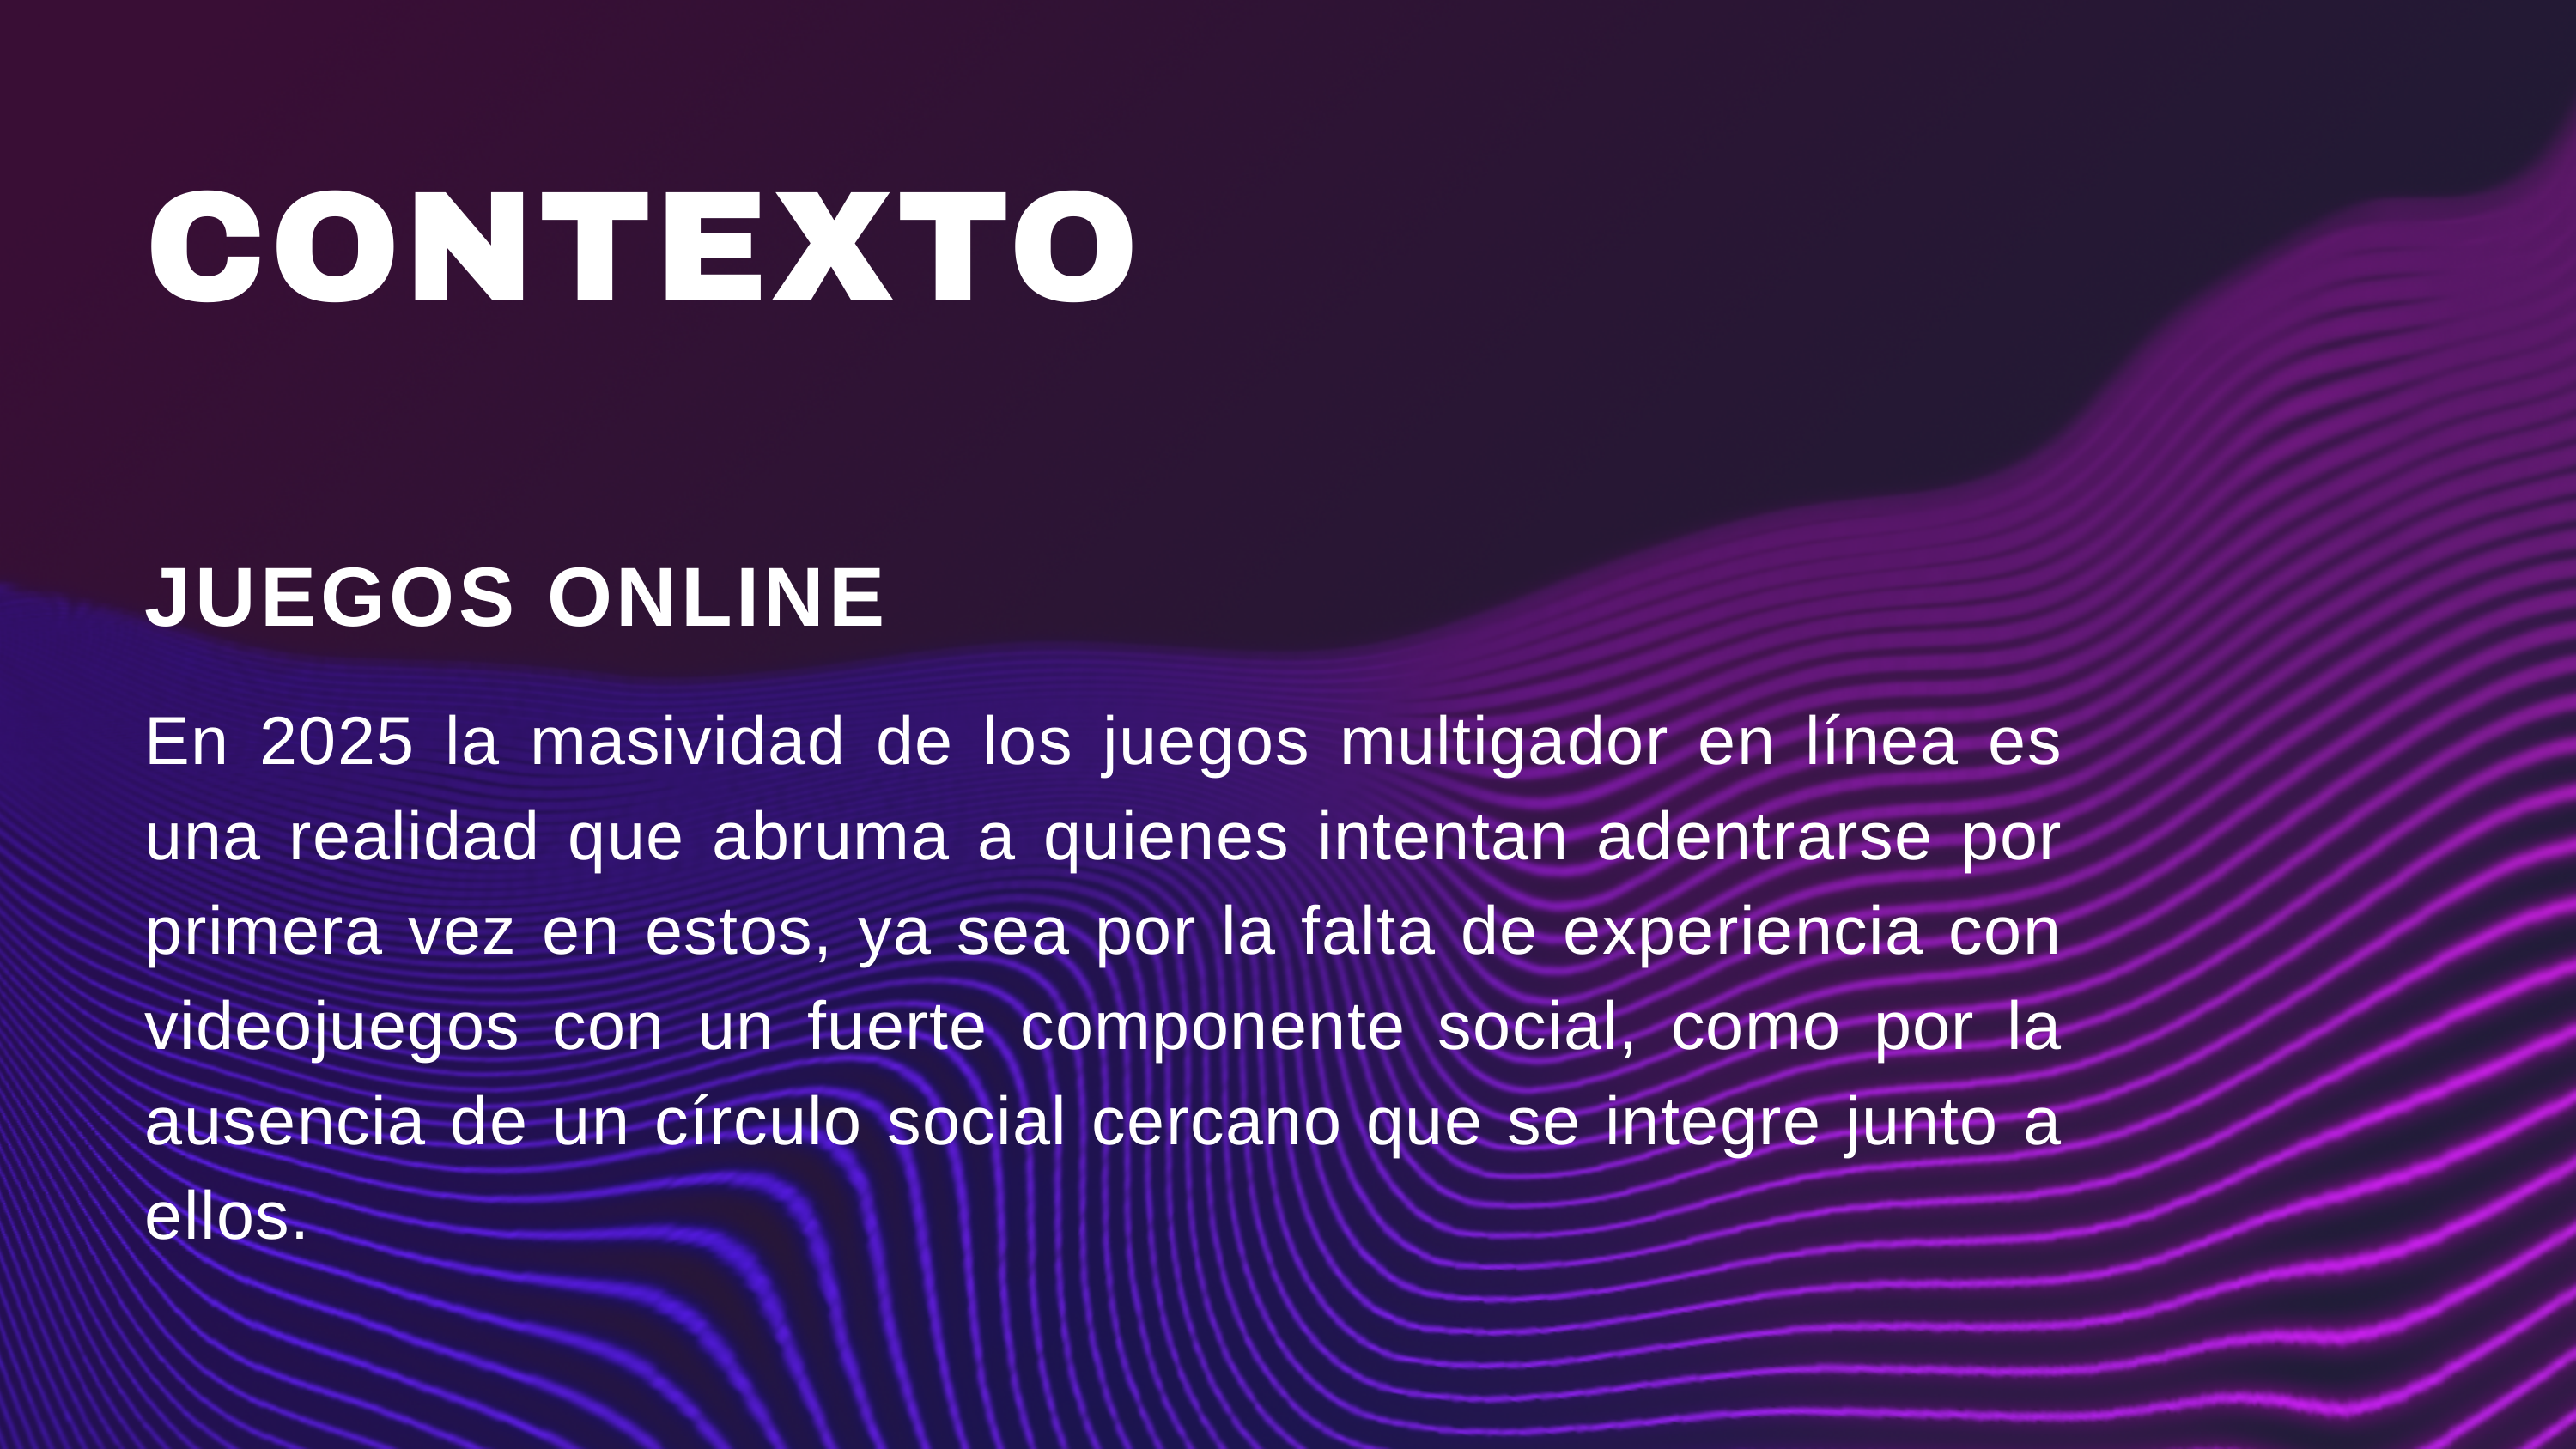

CONTEXTO
JUEGOS ONLINE
En 2025 la masividad de los juegos multigador en línea es una realidad que abruma a quienes intentan adentrarse por primera vez en estos, ya sea por la falta de experiencia con videojuegos con un fuerte componente social, como por la ausencia de un círculo social cercano que se integre junto a ellos.